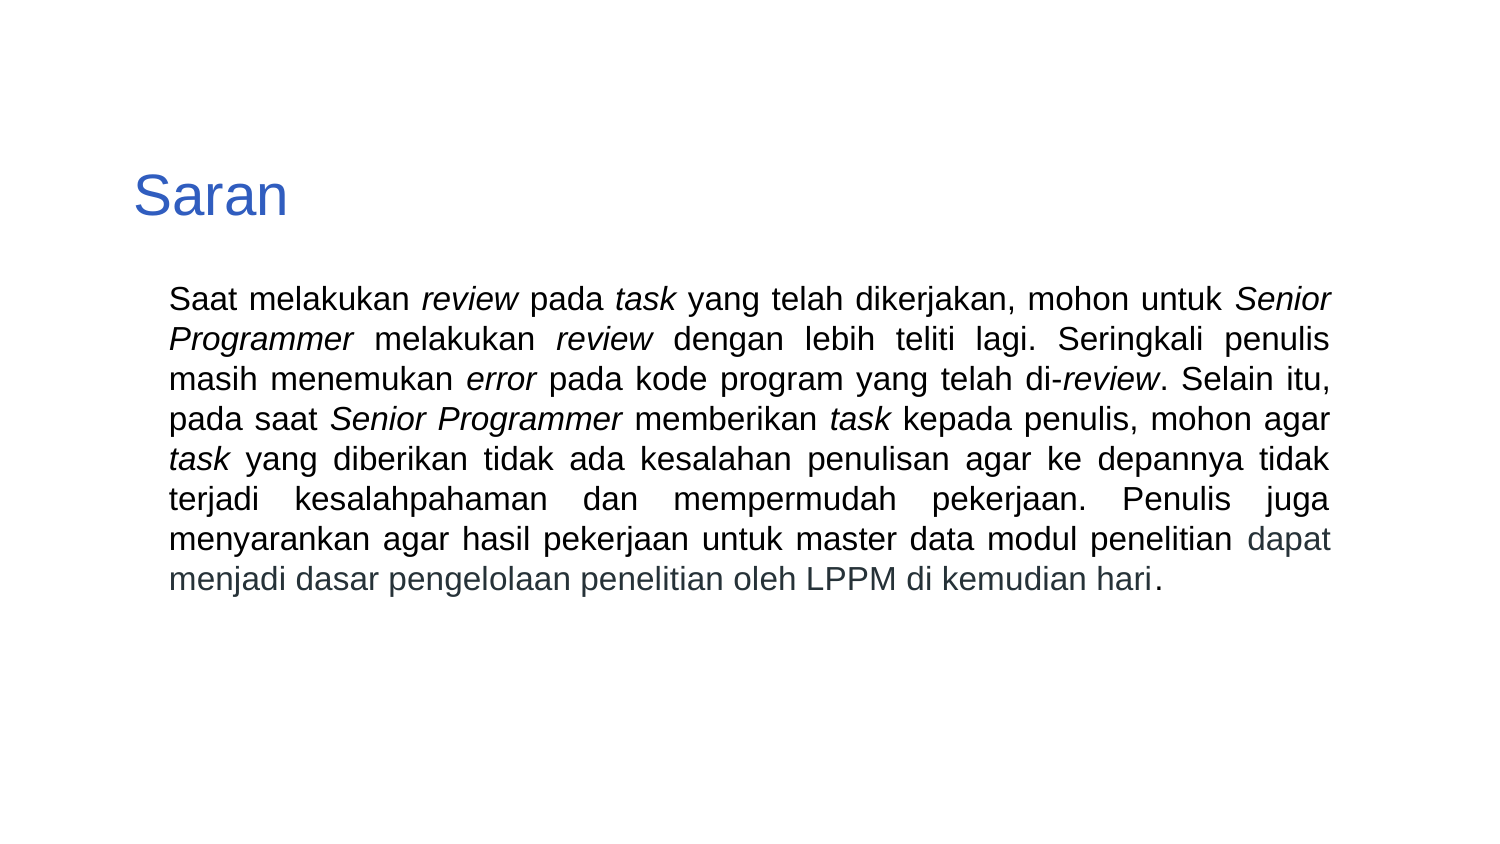

# Saran
Saat melakukan review pada task yang telah dikerjakan, mohon untuk Senior Programmer melakukan review dengan lebih teliti lagi. Seringkali penulis masih menemukan error pada kode program yang telah di-review. Selain itu, pada saat Senior Programmer memberikan task kepada penulis, mohon agar task yang diberikan tidak ada kesalahan penulisan agar ke depannya tidak terjadi kesalahpahaman dan mempermudah pekerjaan. Penulis juga menyarankan agar hasil pekerjaan untuk master data modul penelitian dapat menjadi dasar pengelolaan penelitian oleh LPPM di kemudian hari.